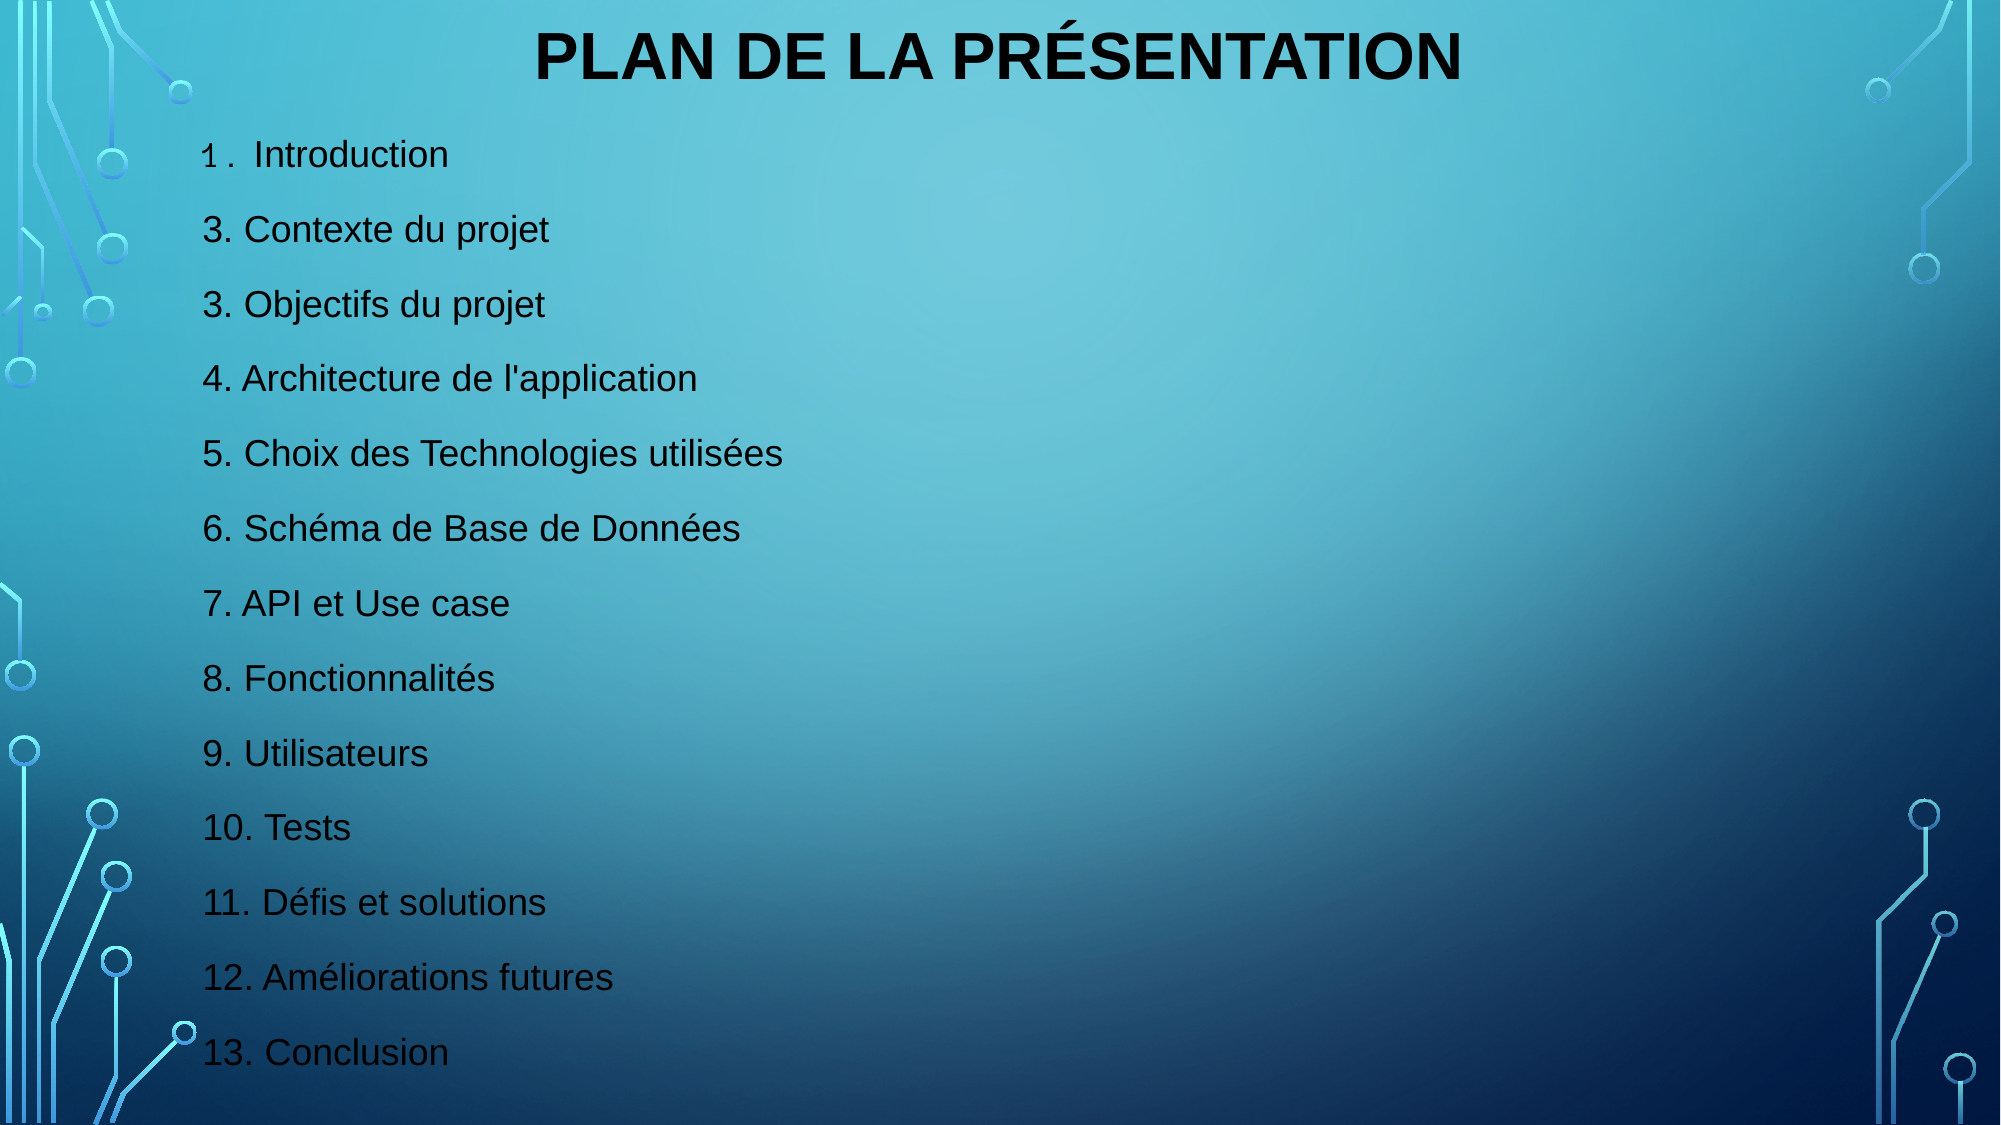

# Plan de la Présentation
1. Introduction
3. Contexte du projet
3. Objectifs du projet
4. Architecture de l'application
5. Choix des Technologies utilisées
6. Schéma de Base de Données
7. API et Use case
8. Fonctionnalités
9. Utilisateurs
10. Tests
11. Défis et solutions
12. Améliorations futures
13. Conclusion